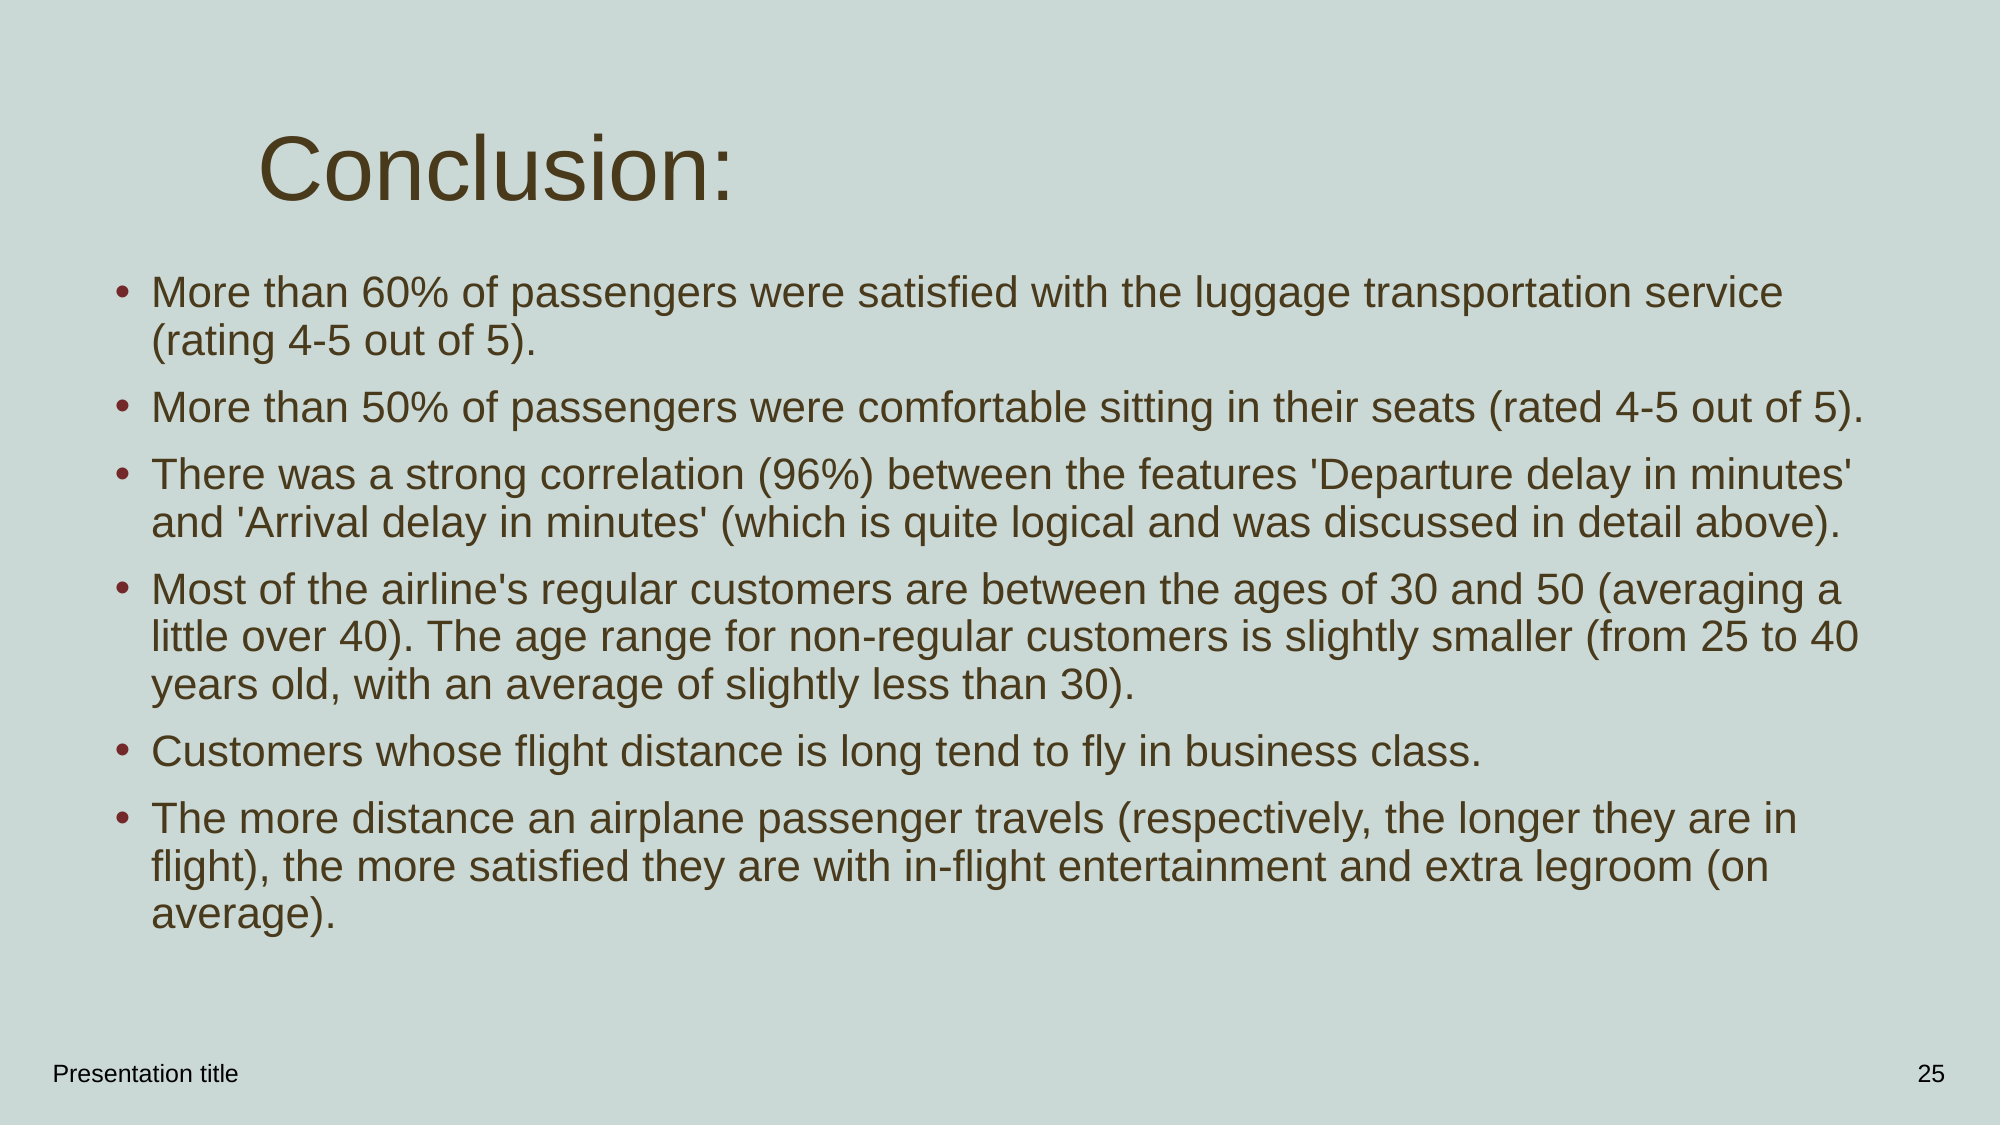

# Conclusion:
More than 60% of passengers were satisfied with the luggage transportation service (rating 4-5 out of 5).
More than 50% of passengers were comfortable sitting in their seats (rated 4-5 out of 5).
There was a strong correlation (96%) between the features 'Departure delay in minutes' and 'Arrival delay in minutes' (which is quite logical and was discussed in detail above).
Most of the airline's regular customers are between the ages of 30 and 50 (averaging a little over 40). The age range for non-regular customers is slightly smaller (from 25 to 40 years old, with an average of slightly less than 30).
Customers whose flight distance is long tend to fly in business class.
The more distance an airplane passenger travels (respectively, the longer they are in flight), the more satisfied they are with in-flight entertainment and extra legroom (on average).
Presentation title
25